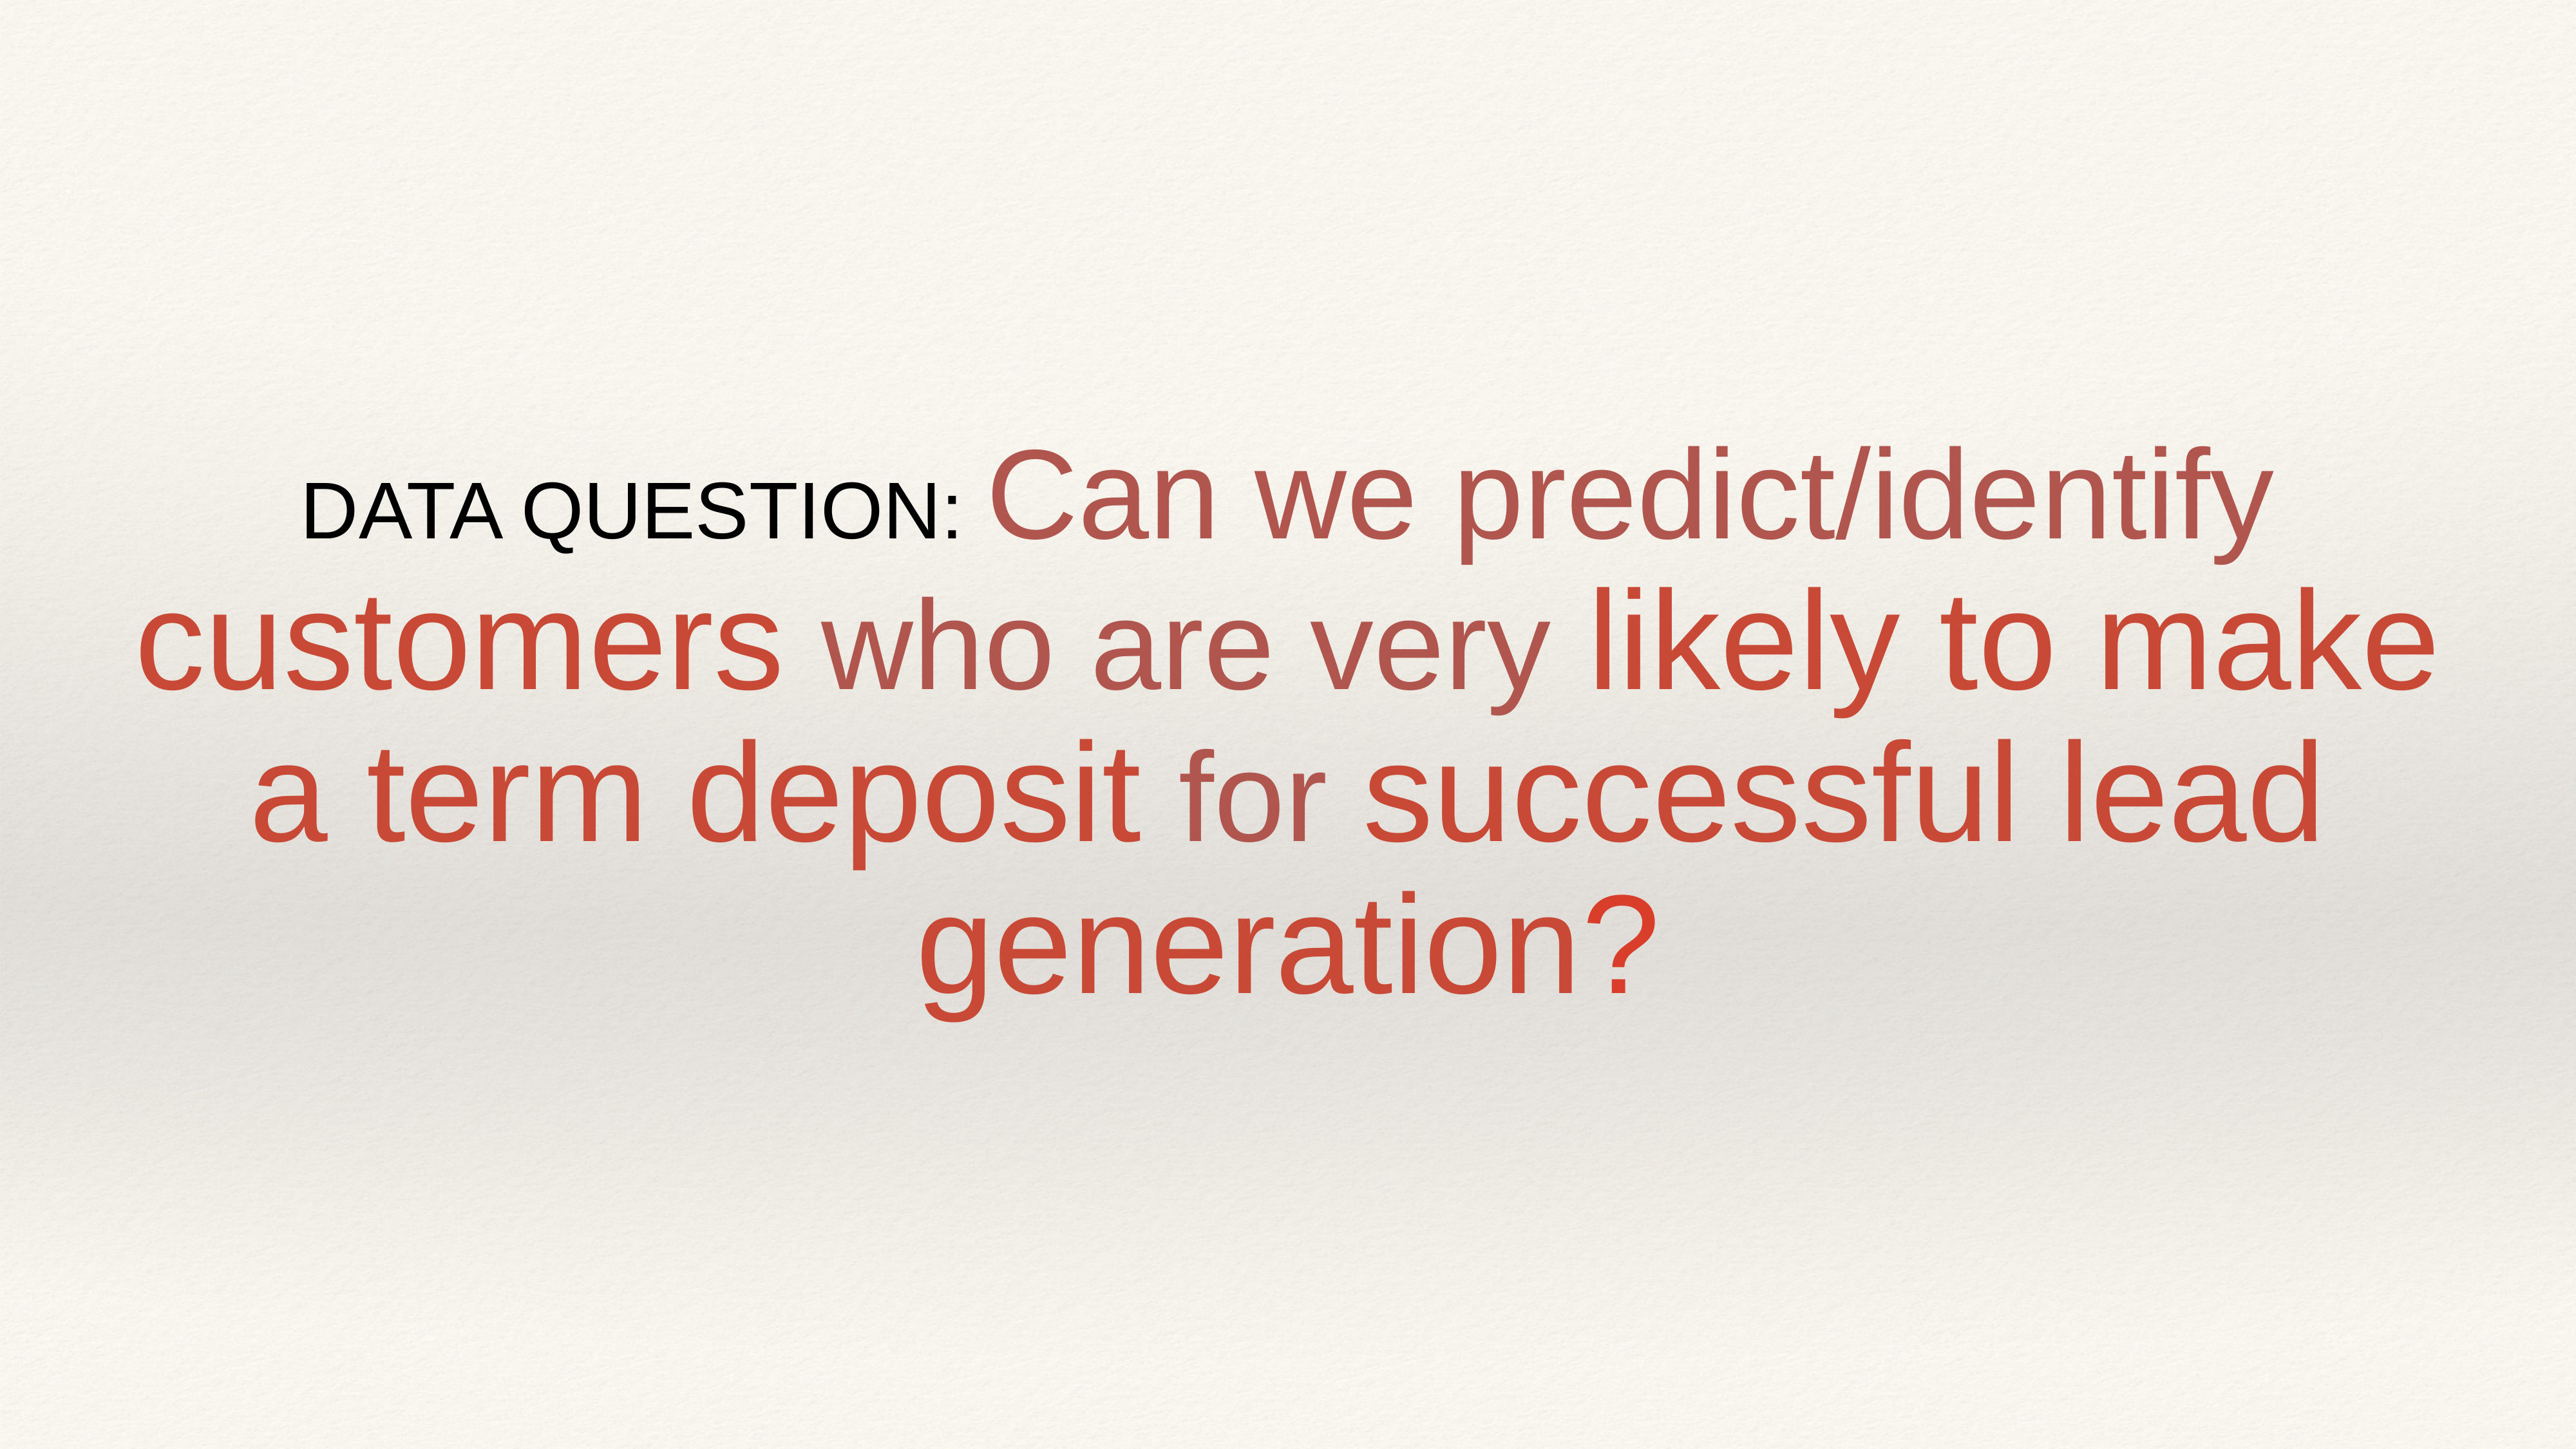

DATA QUESTION: Can we predict/identify customers who are very likely to make a term deposit for successful lead generation?